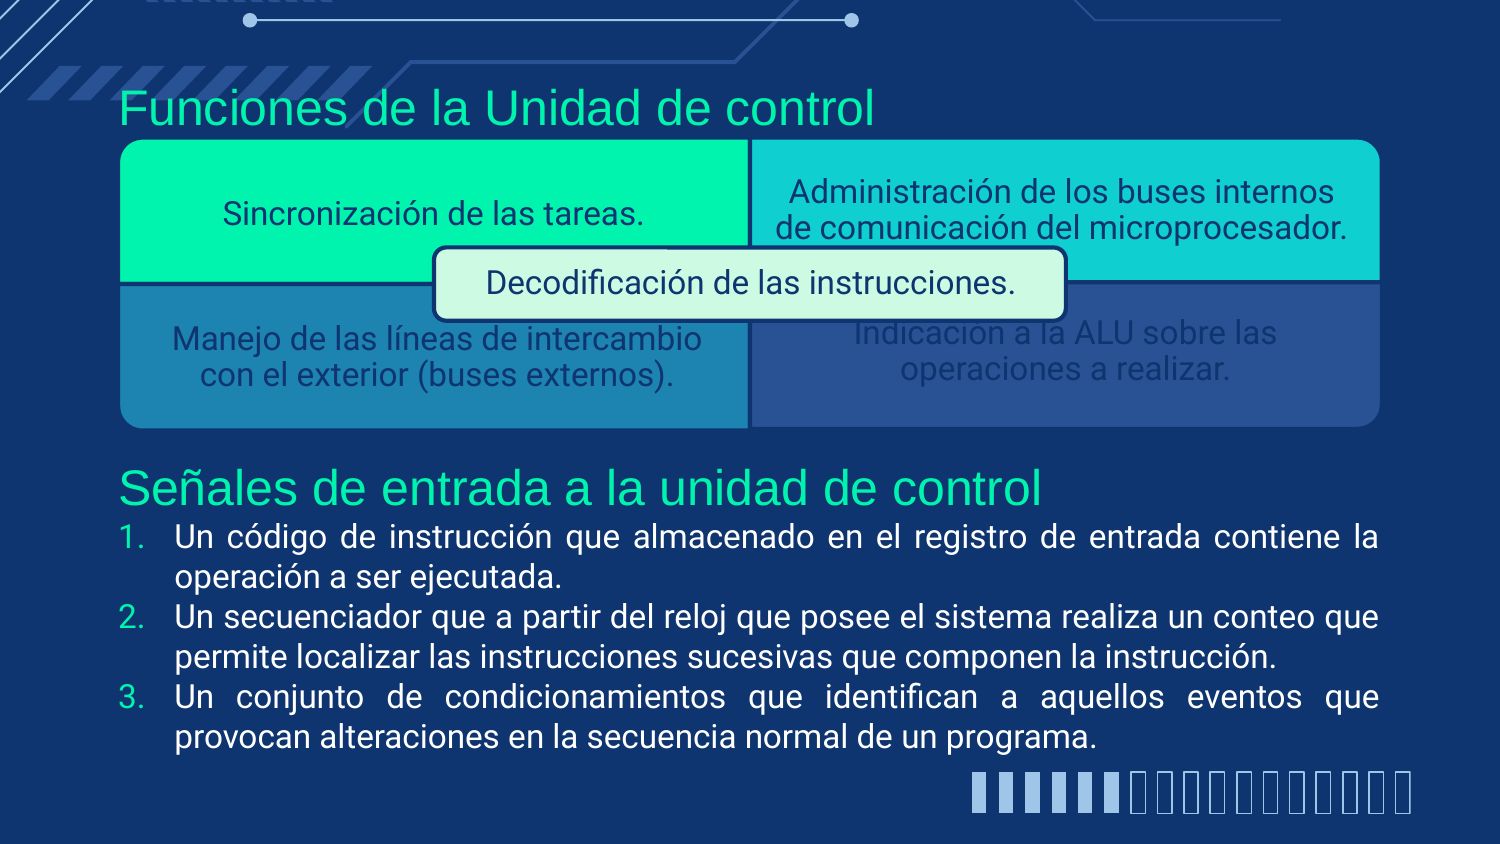

Funciones de la Unidad de control

Señales de entrada a la unidad de control
Un código de instrucción que almacenado en el registro de entrada contiene la operación a ser ejecutada.
Un secuenciador que a partir del reloj que posee el sistema realiza un conteo que permite localizar las instrucciones sucesivas que componen la instrucción.
Un conjunto de condicionamientos que identifican a aquellos eventos que provocan alteraciones en la secuencia normal de un programa.

Sincronización de las tareas.
Administración de los buses internos de comunicación del microprocesador.
Manejo de las líneas de intercambio con el exterior (buses externos).
Indicación a la ALU sobre las operaciones a realizar.
Decodificación de las instrucciones.